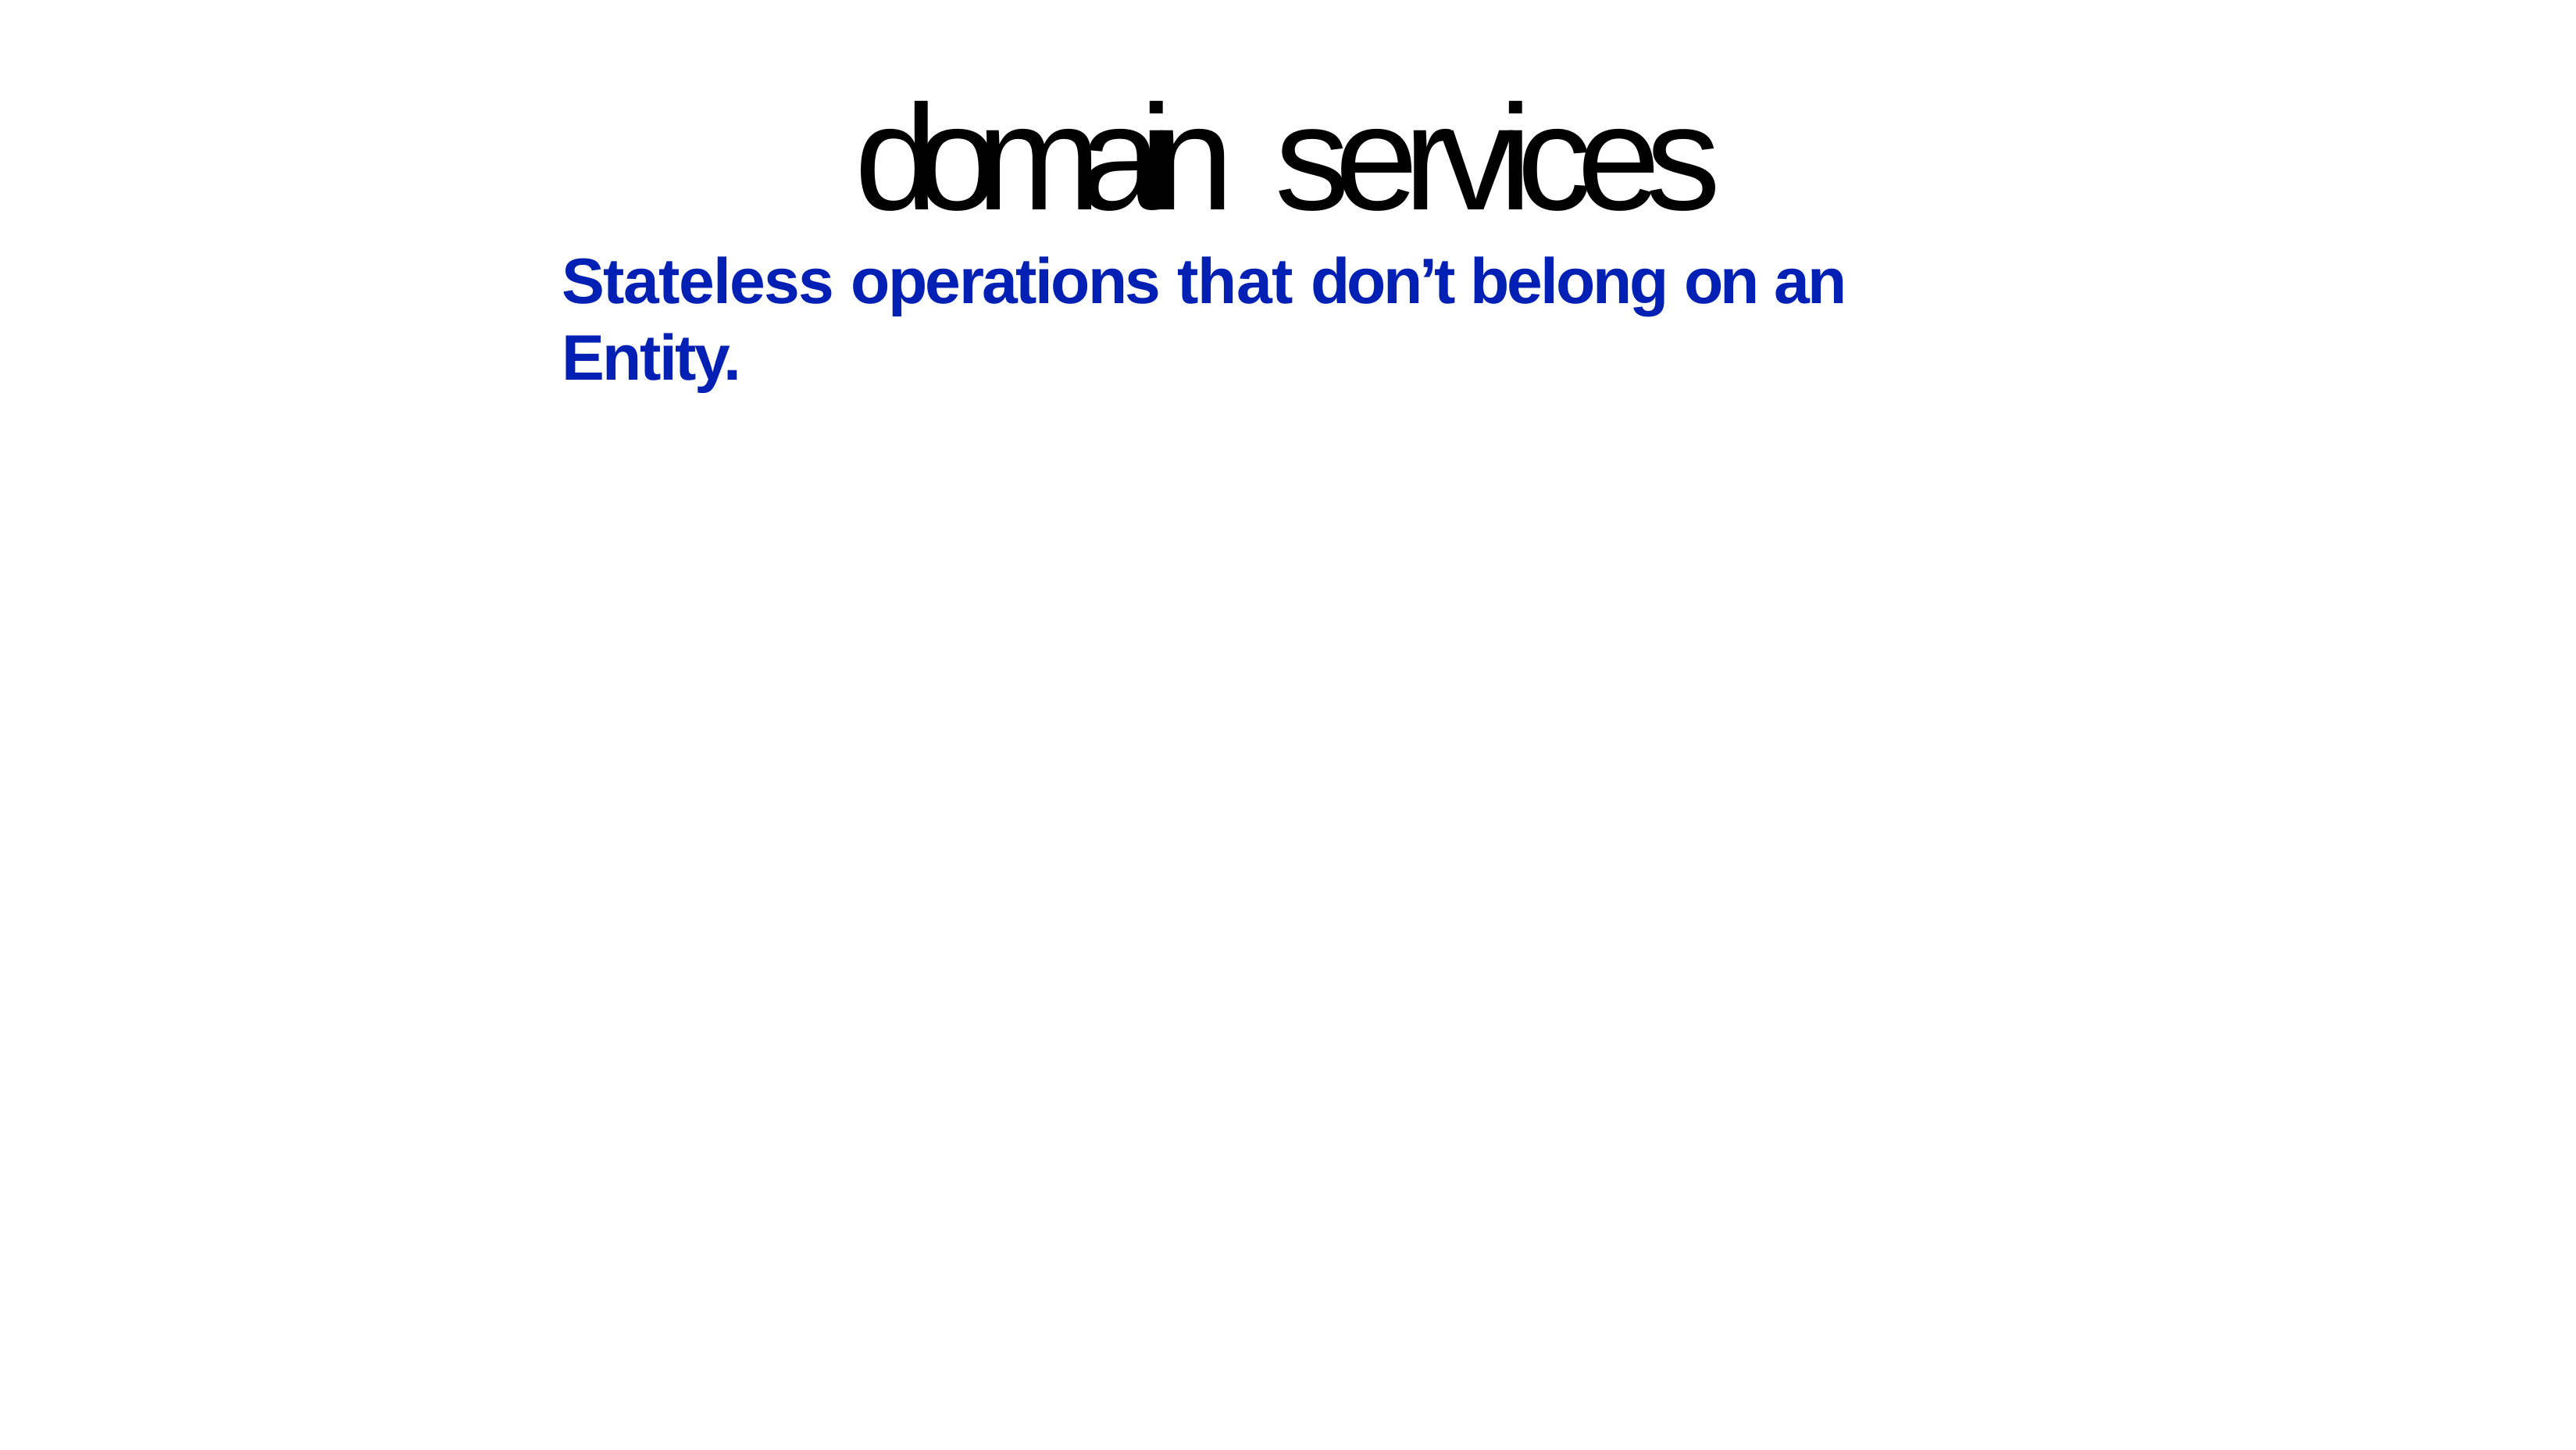

# domain services
Stateless operations that don’t belong on an Entity.